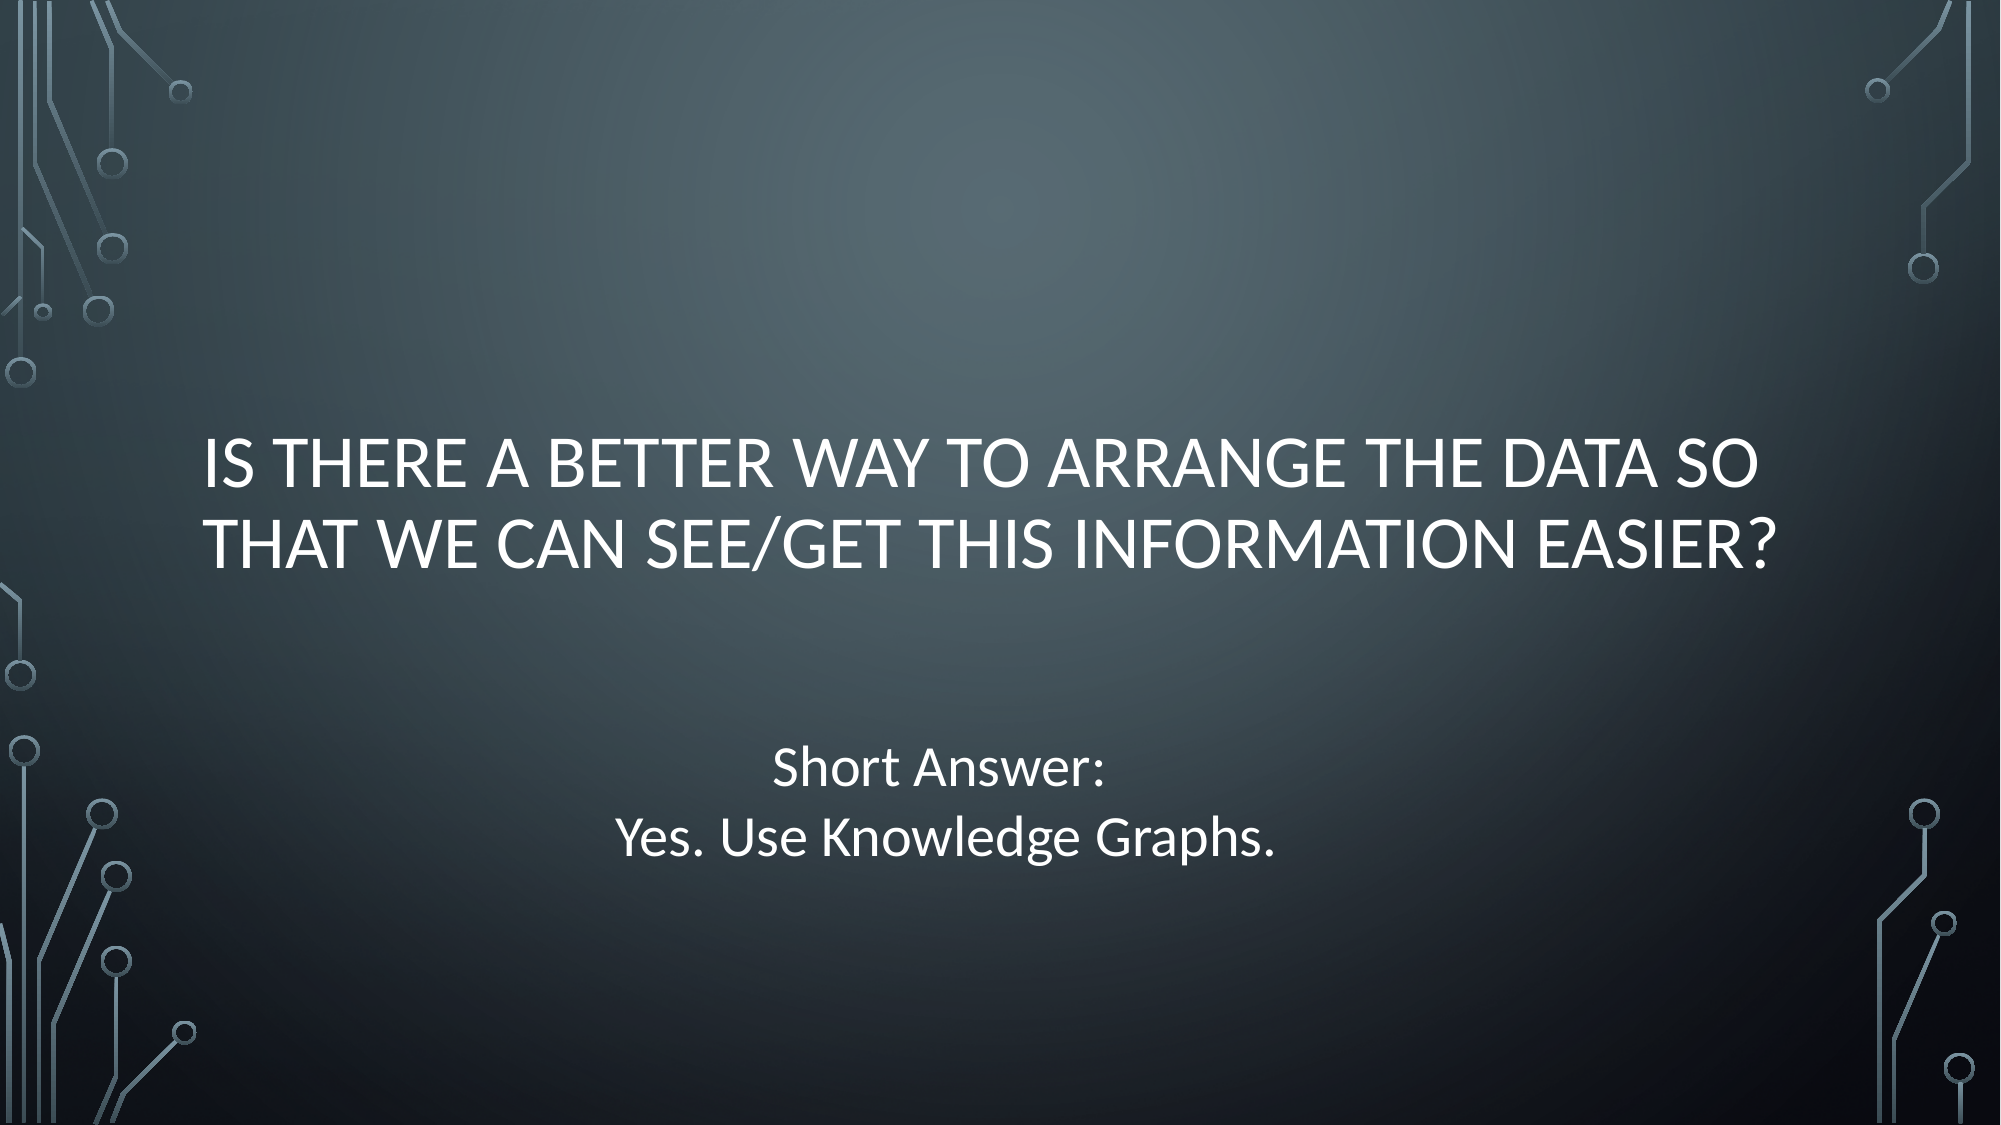

# Is there a better way to arrange the data so that we can see/get this information easier?
Short Answer:
Yes. Use Knowledge Graphs.